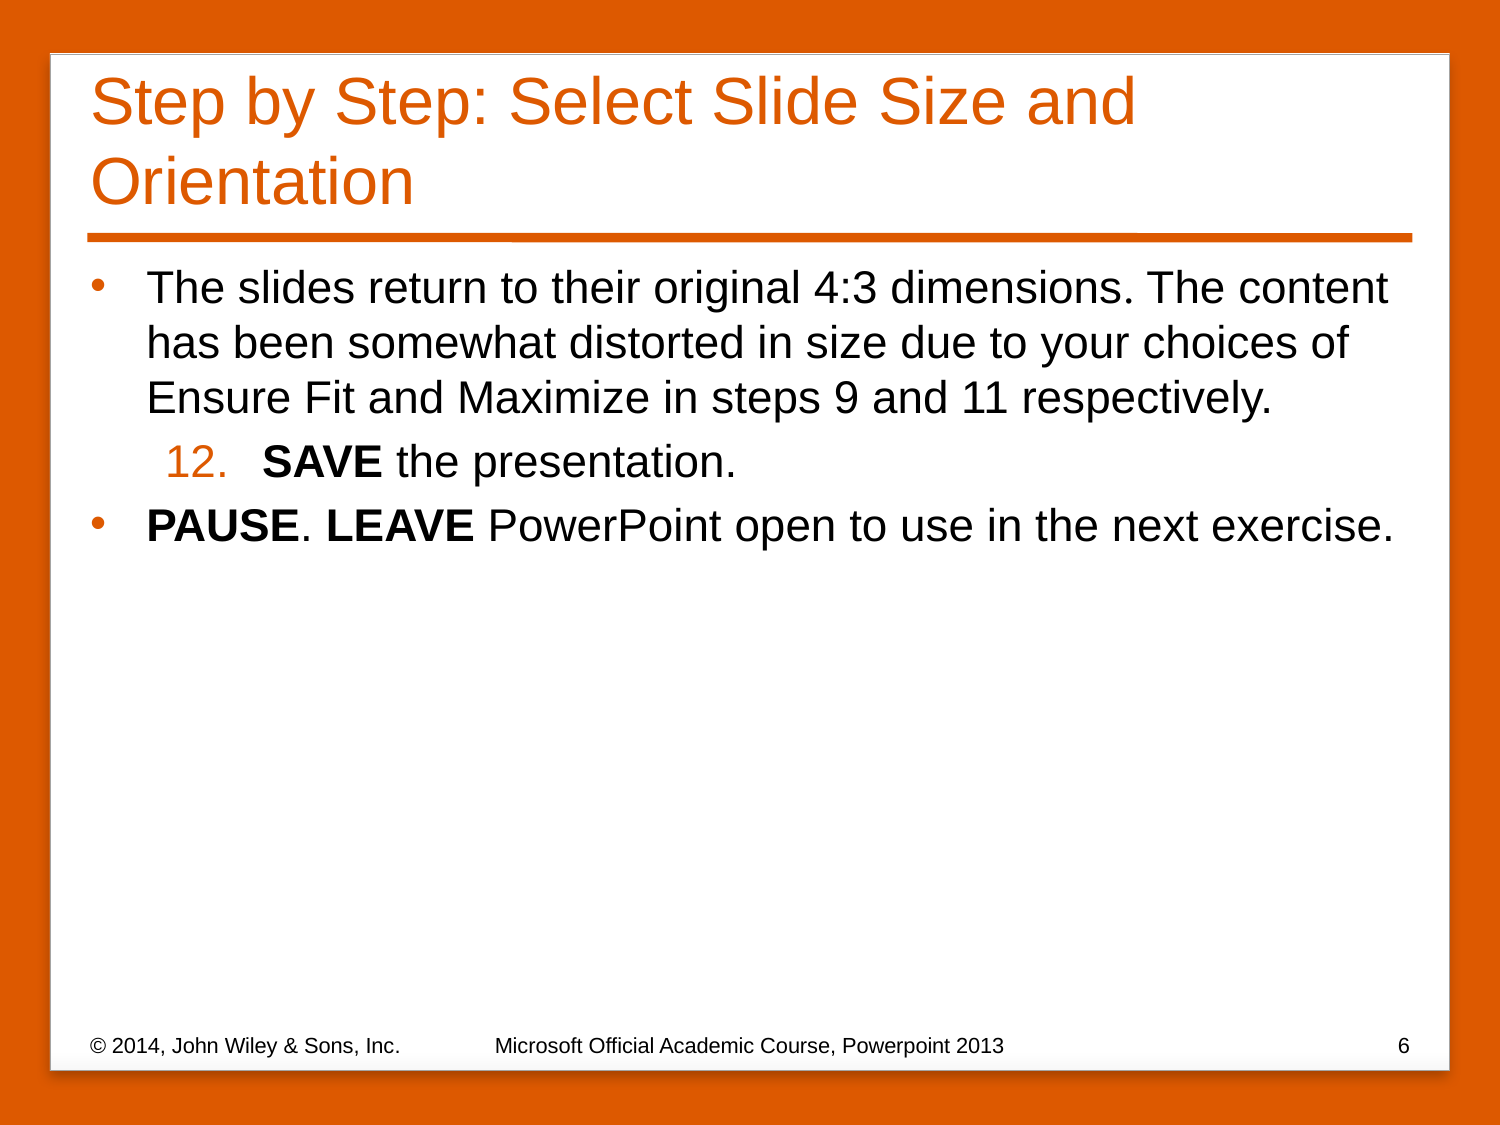

# Step by Step: Select Slide Size and Orientation
The slides return to their original 4:3 dimensions. The content has been somewhat distorted in size due to your choices of Ensure Fit and Maximize in steps 9 and 11 respectively.
 SAVE the presentation.
PAUSE. LEAVE PowerPoint open to use in the next exercise.
© 2014, John Wiley & Sons, Inc.
Microsoft Official Academic Course, Powerpoint 2013
6